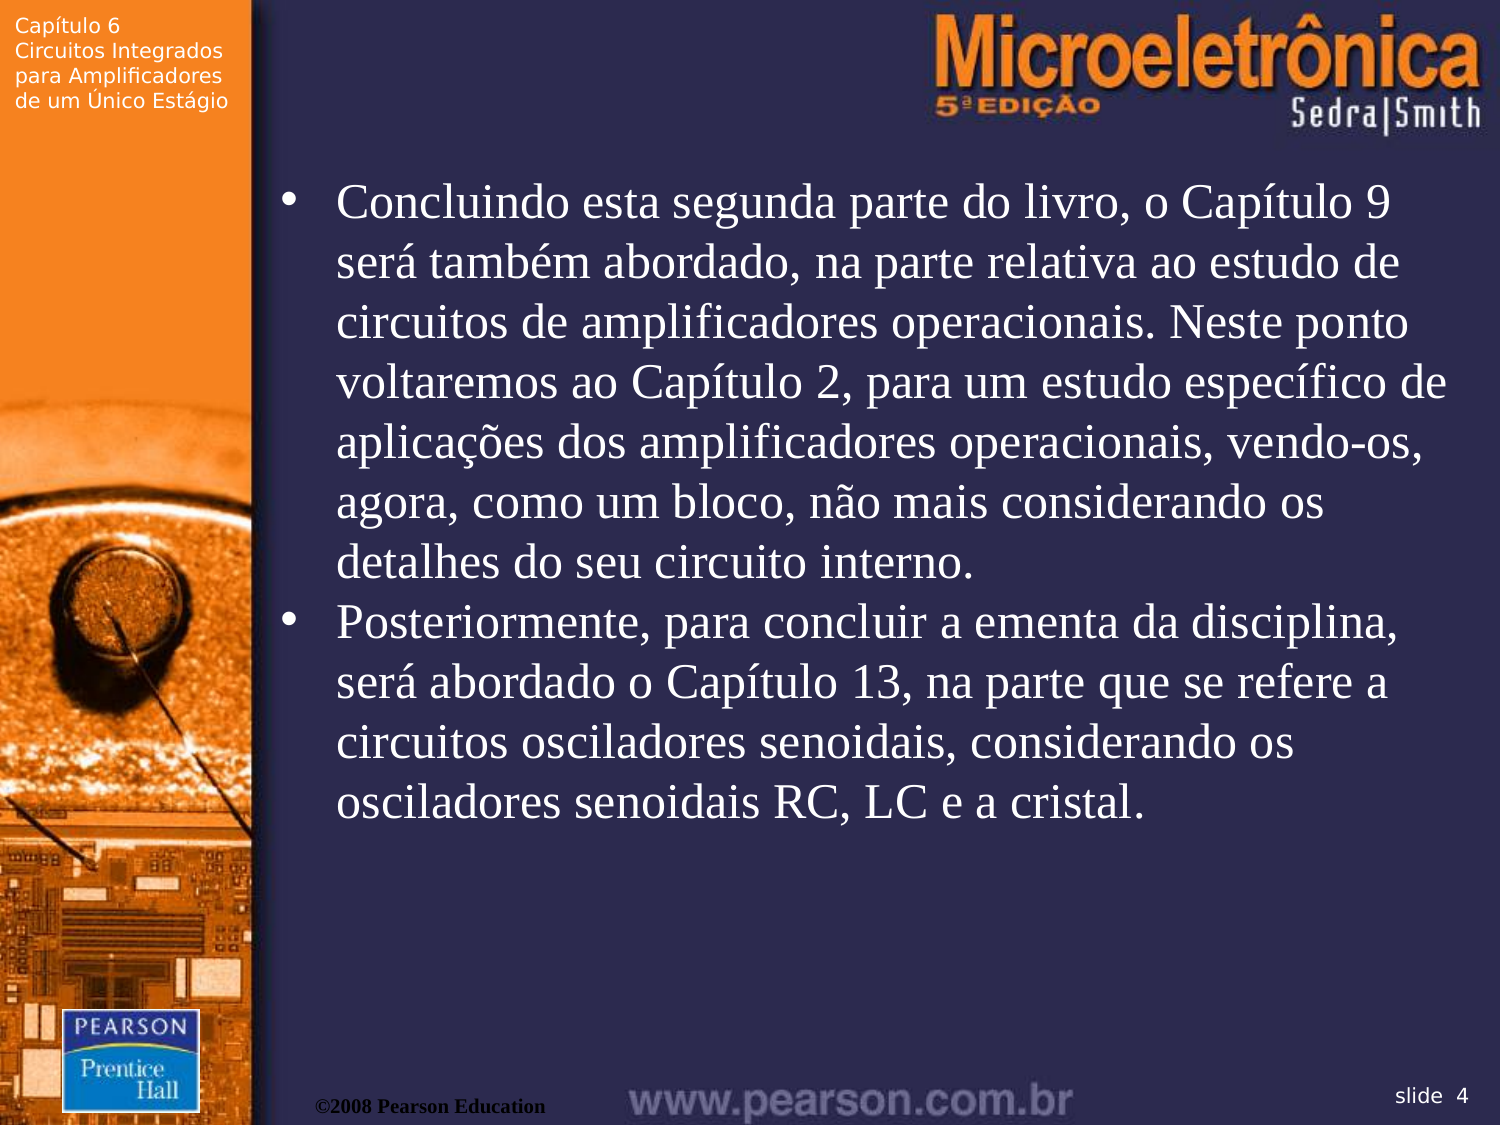

Concluindo esta segunda parte do livro, o Capítulo 9 será também abordado, na parte relativa ao estudo de circuitos de amplificadores operacionais. Neste ponto voltaremos ao Capítulo 2, para um estudo específico de aplicações dos amplificadores operacionais, vendo-os, agora, como um bloco, não mais considerando os detalhes do seu circuito interno.
Posteriormente, para concluir a ementa da disciplina, será abordado o Capítulo 13, na parte que se refere a circuitos osciladores senoidais, considerando os osciladores senoidais RC, LC e a cristal.